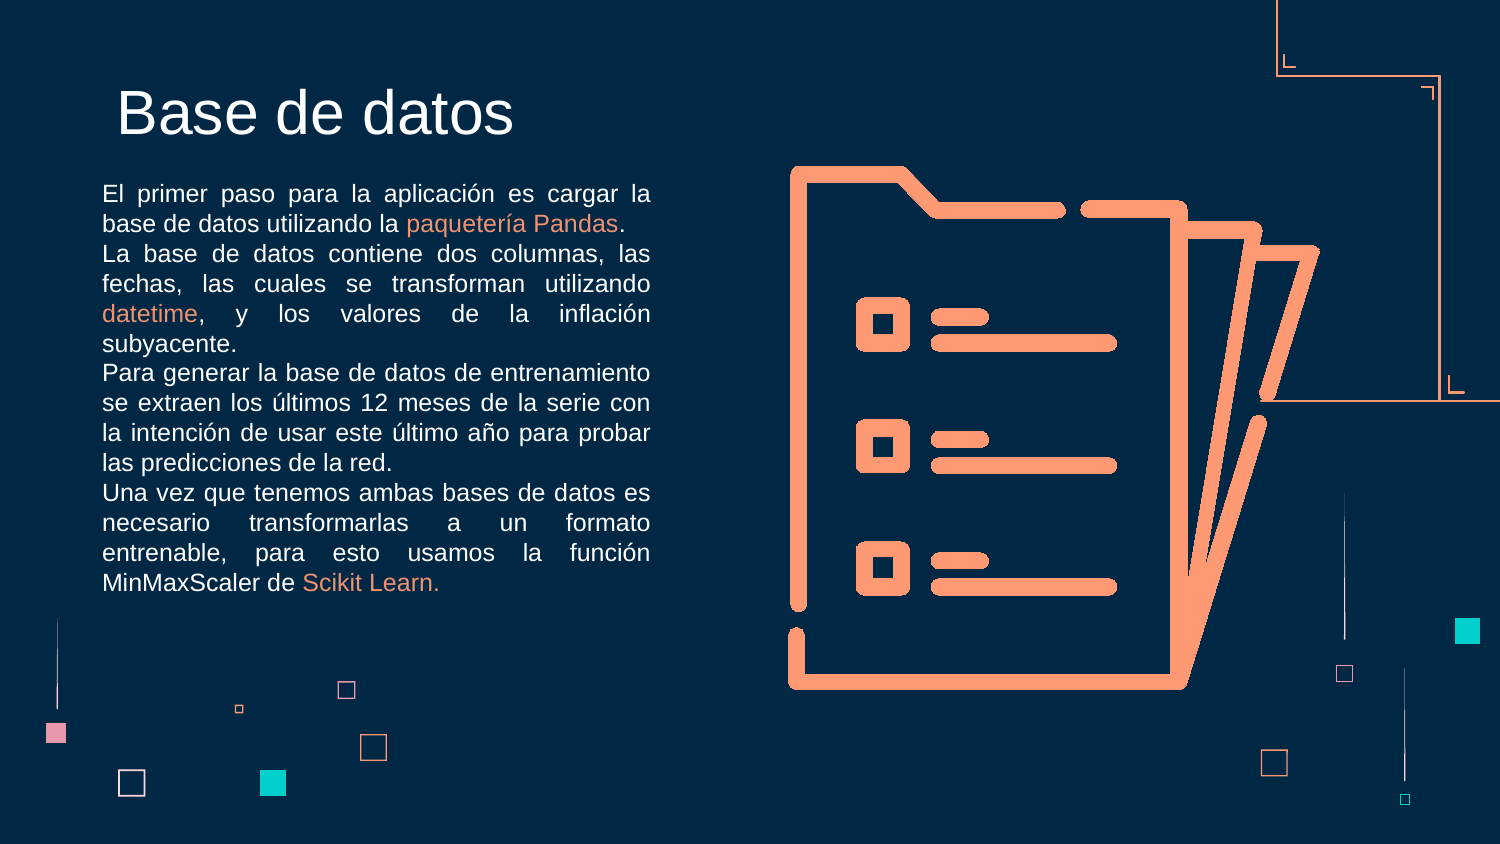

# Base de datos
El primer paso para la aplicación es cargar la base de datos utilizando la paquetería Pandas.
La base de datos contiene dos columnas, las fechas, las cuales se transforman utilizando datetime, y los valores de la inflación subyacente.
Para generar la base de datos de entrenamiento se extraen los últimos 12 meses de la serie con la intención de usar este último año para probar las predicciones de la red.
Una vez que tenemos ambas bases de datos es necesario transformarlas a un formato entrenable, para esto usamos la función MinMaxScaler de Scikit Learn.